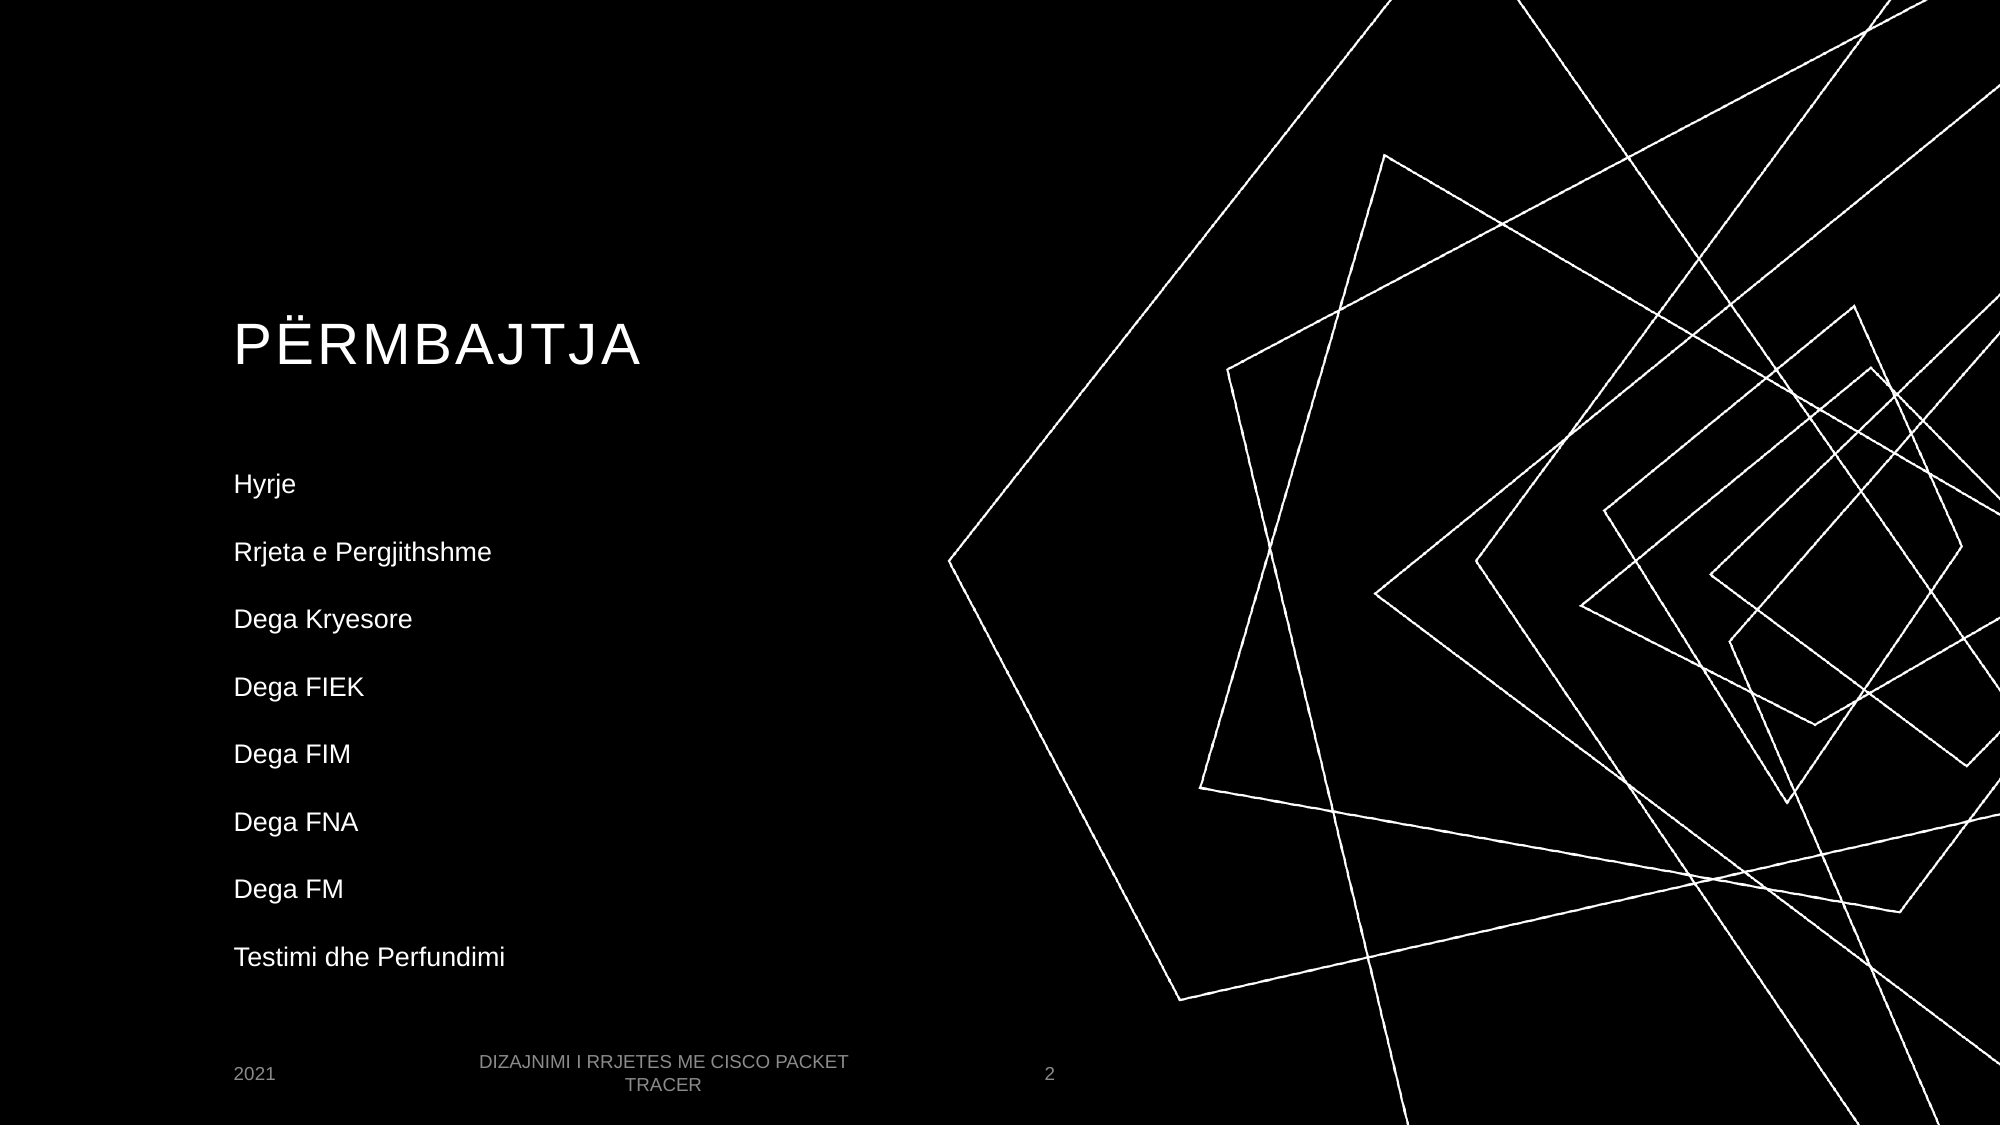

# PËRMBAJTJA
Hyrje
Rrjeta e Pergjithshme
Dega Kryesore
Dega FIEK
Dega FIM
Dega FNA
Dega FM
Testimi dhe Perfundimi
DIZAJNIMI I RRJETES ME CISCO PACKET TRACER
2021
2